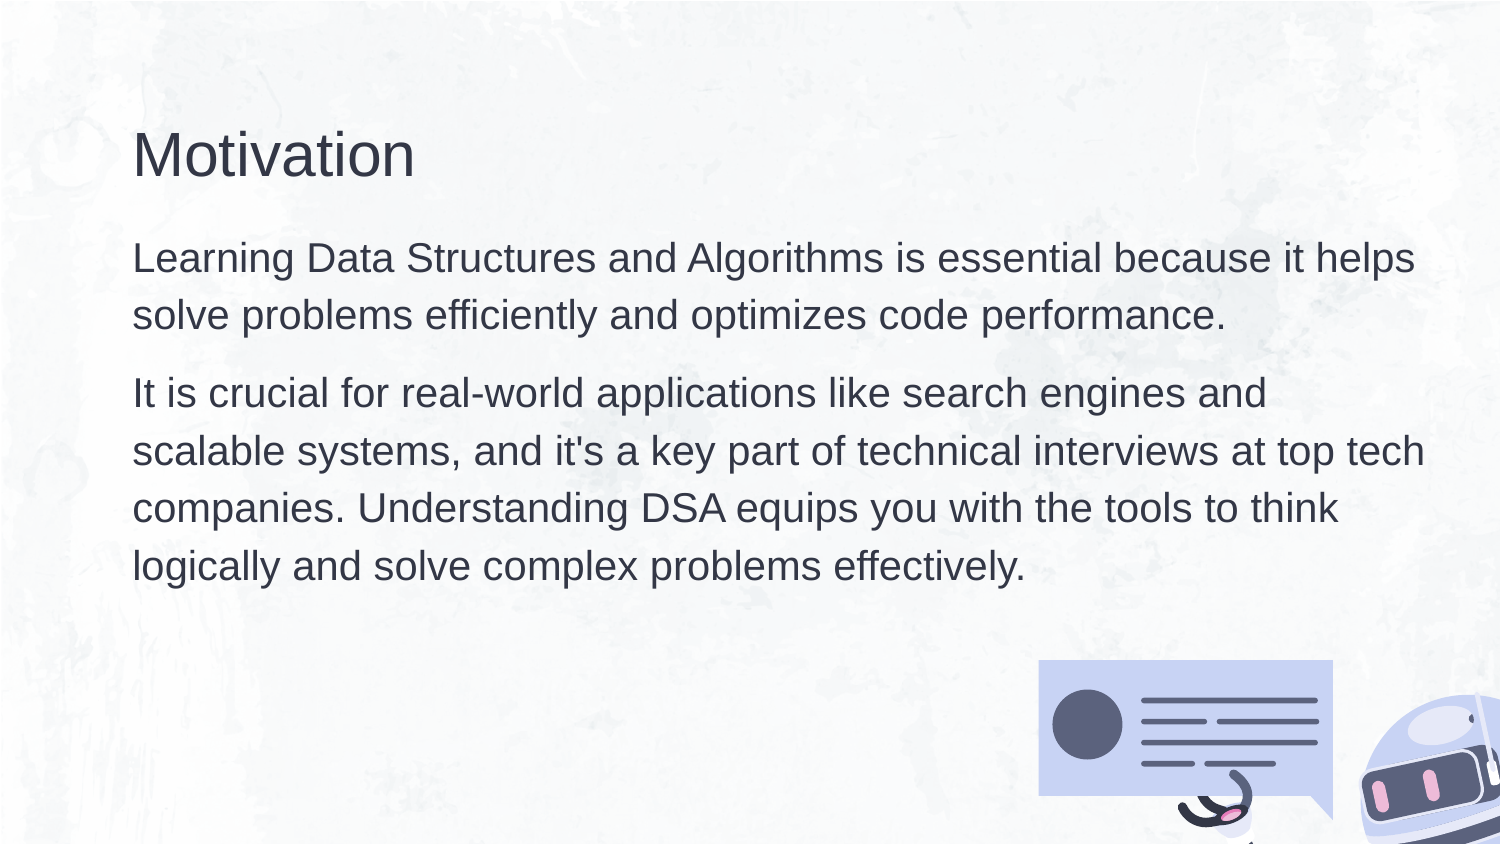

# Motivation
Learning Data Structures and Algorithms is essential because it helps solve problems efficiently and optimizes code performance.
It is crucial for real-world applications like search engines and scalable systems, and it's a key part of technical interviews at top tech companies. Understanding DSA equips you with the tools to think logically and solve complex problems effectively.